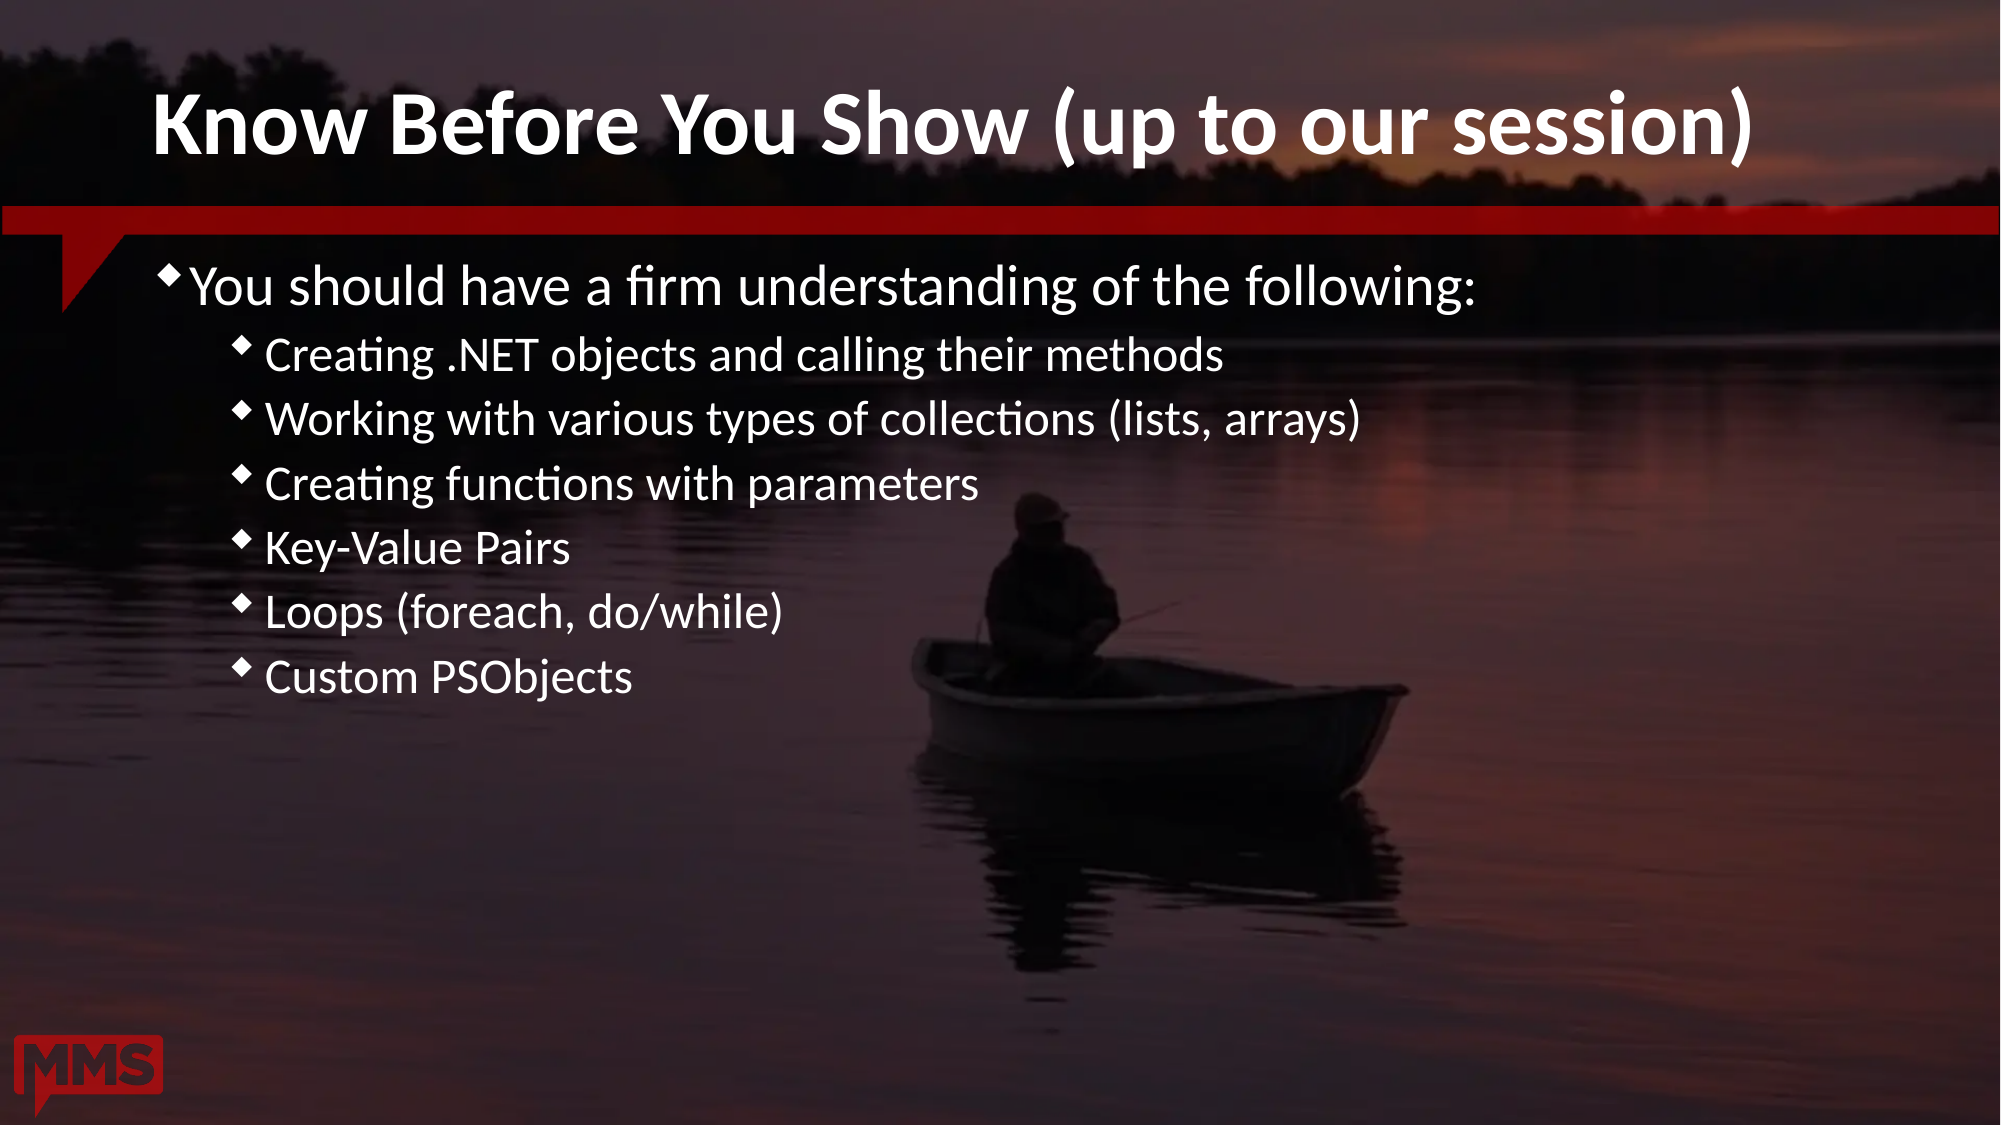

# Know Before You Show (up to our session)
You should have a firm understanding of the following:
Creating .NET objects and calling their methods
Working with various types of collections (lists, arrays)
Creating functions with parameters
Key-Value Pairs
Loops (foreach, do/while)
Custom PSObjects